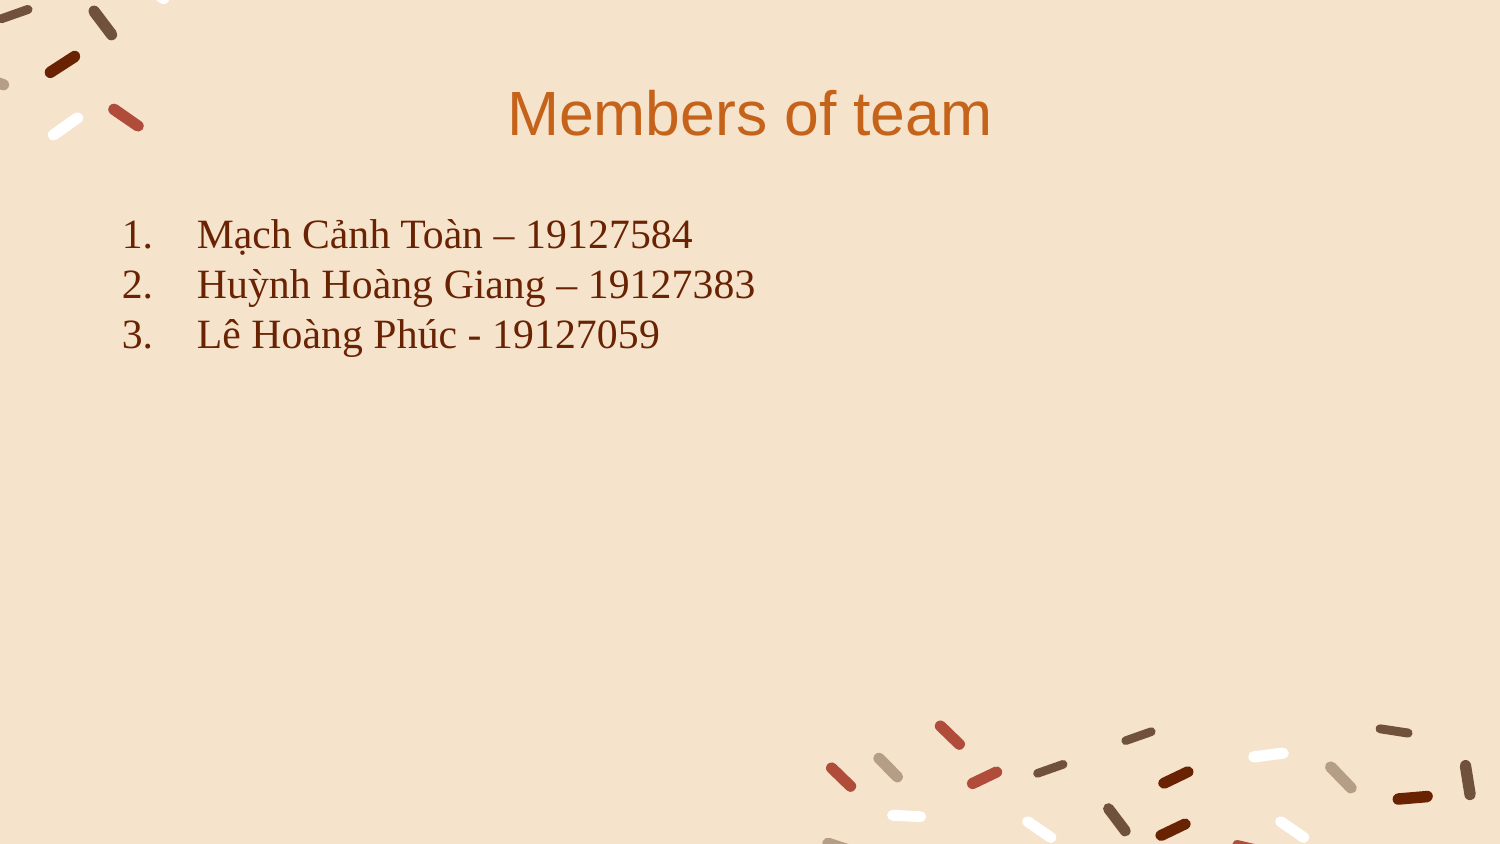

# Members of team
Mạch Cảnh Toàn – 19127584
Huỳnh Hoàng Giang – 19127383
Lê Hoàng Phúc - 19127059